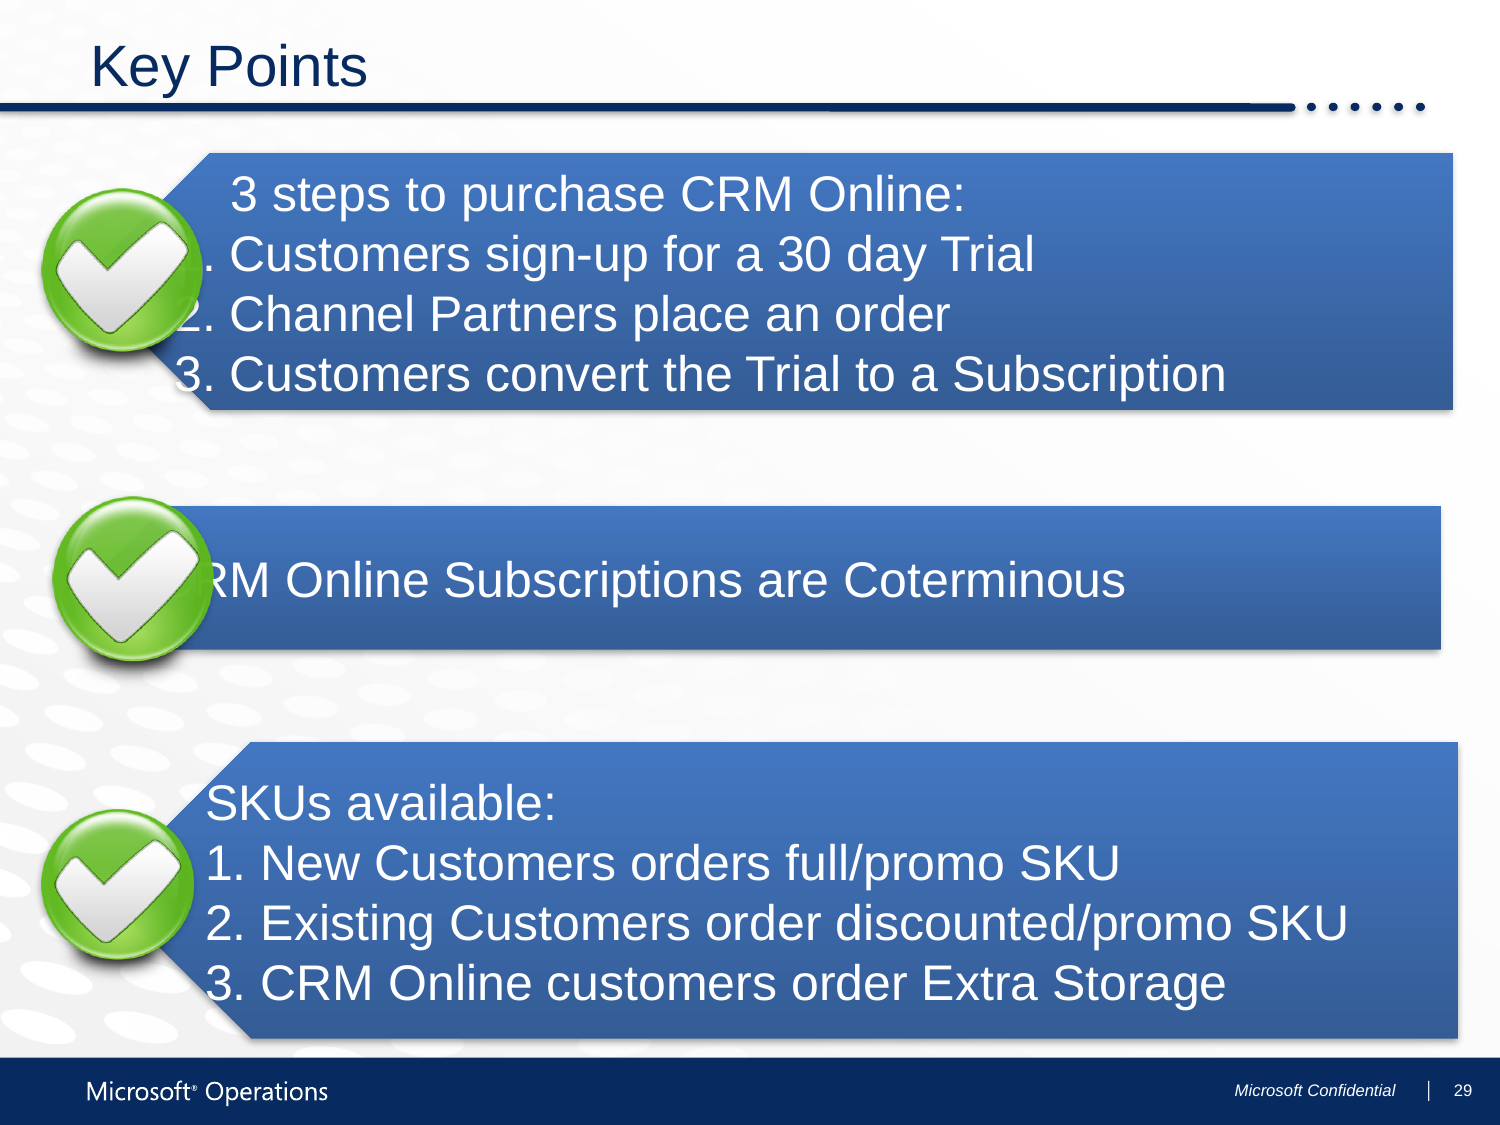

# Key Points
    3 steps to purchase CRM Online:
1. Customers sign-up for a 30 day Trial
2. Channel Partners place an order
3. Customers convert the Trial to a Subscription
CRM Online Subscriptions are Coterminous
SKUs available:
1. New Customers orders full/promo SKU
2. Existing Customers order discounted/promo SKU
3. CRM Online customers order Extra Storage